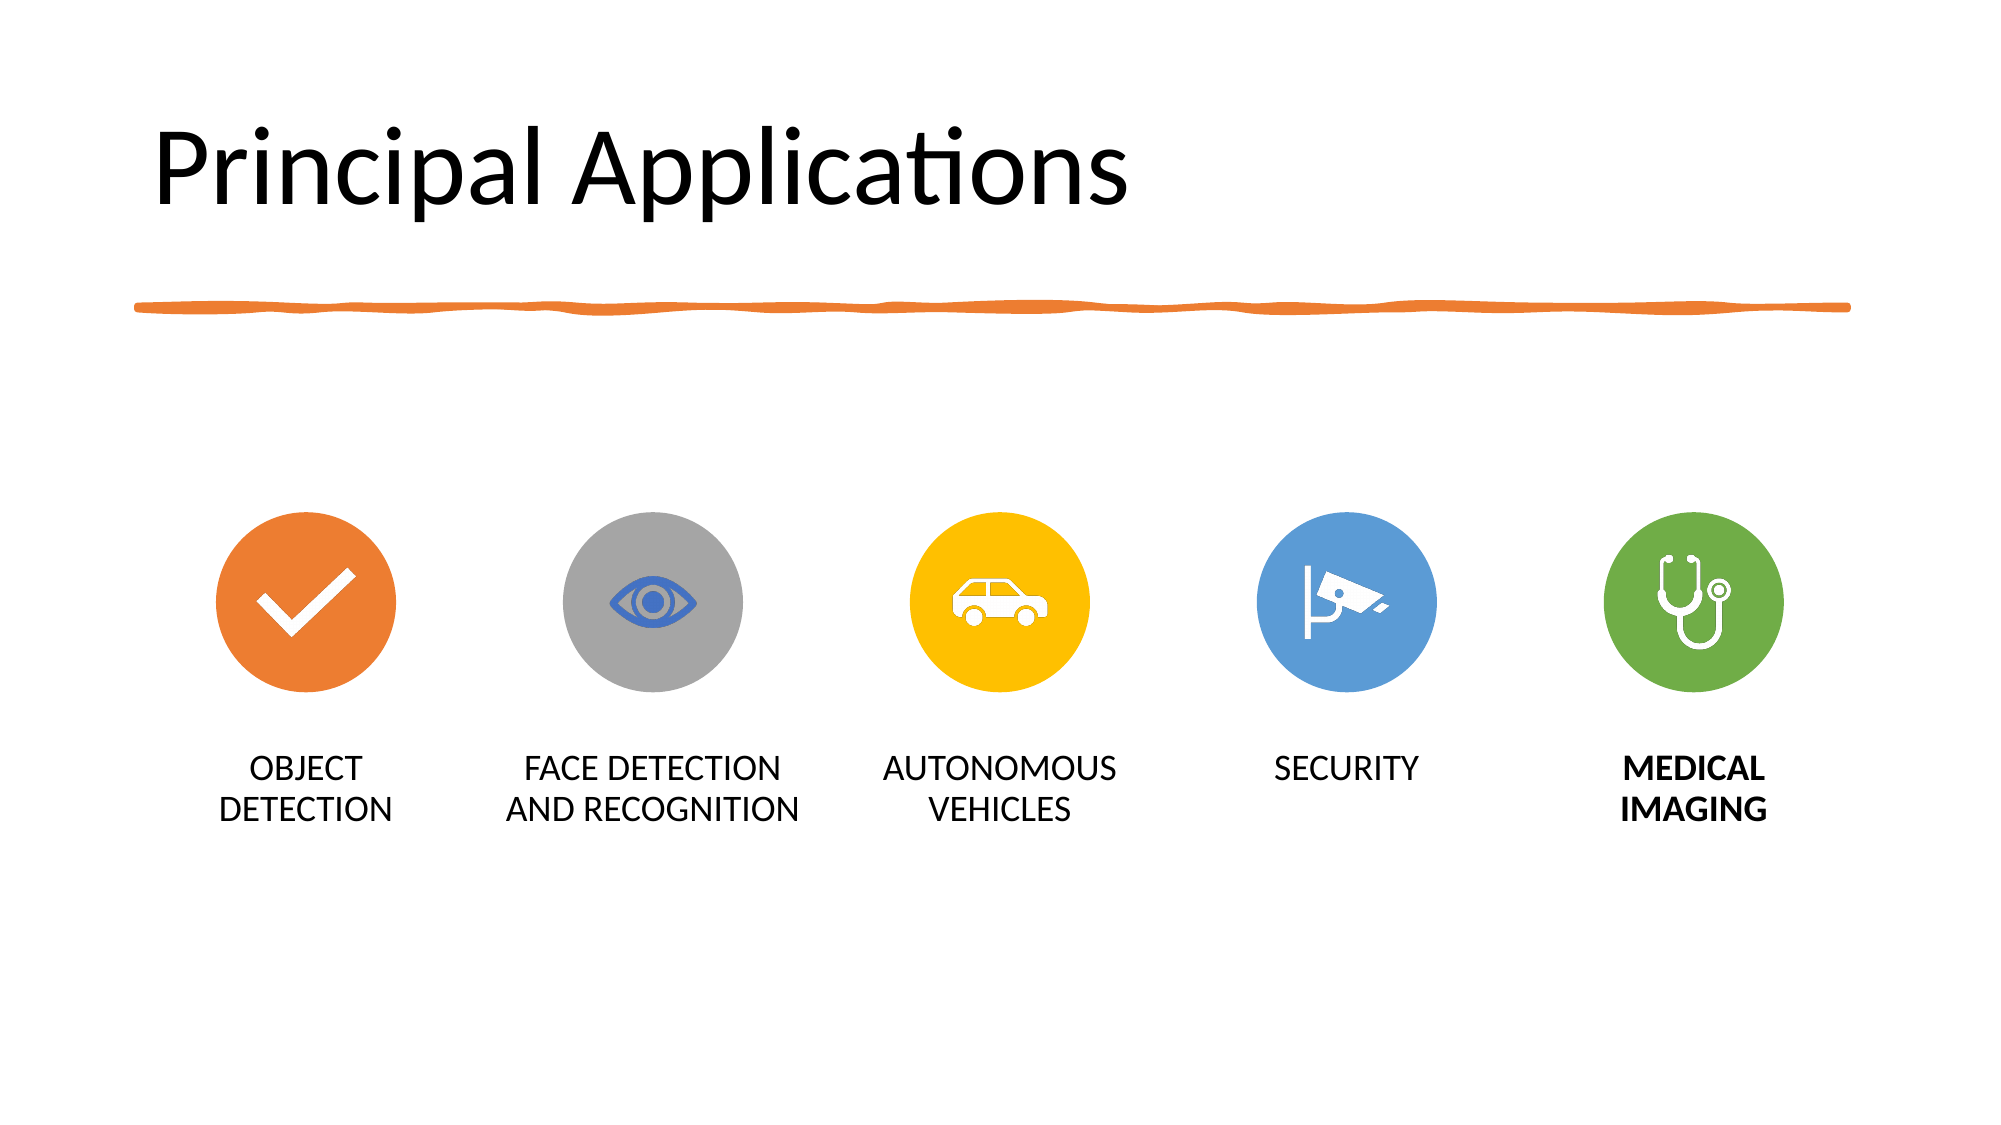

# Principal Applications

Object detection
Face detection and recognition
Autonomous vehicles
Security
Medical Imaging